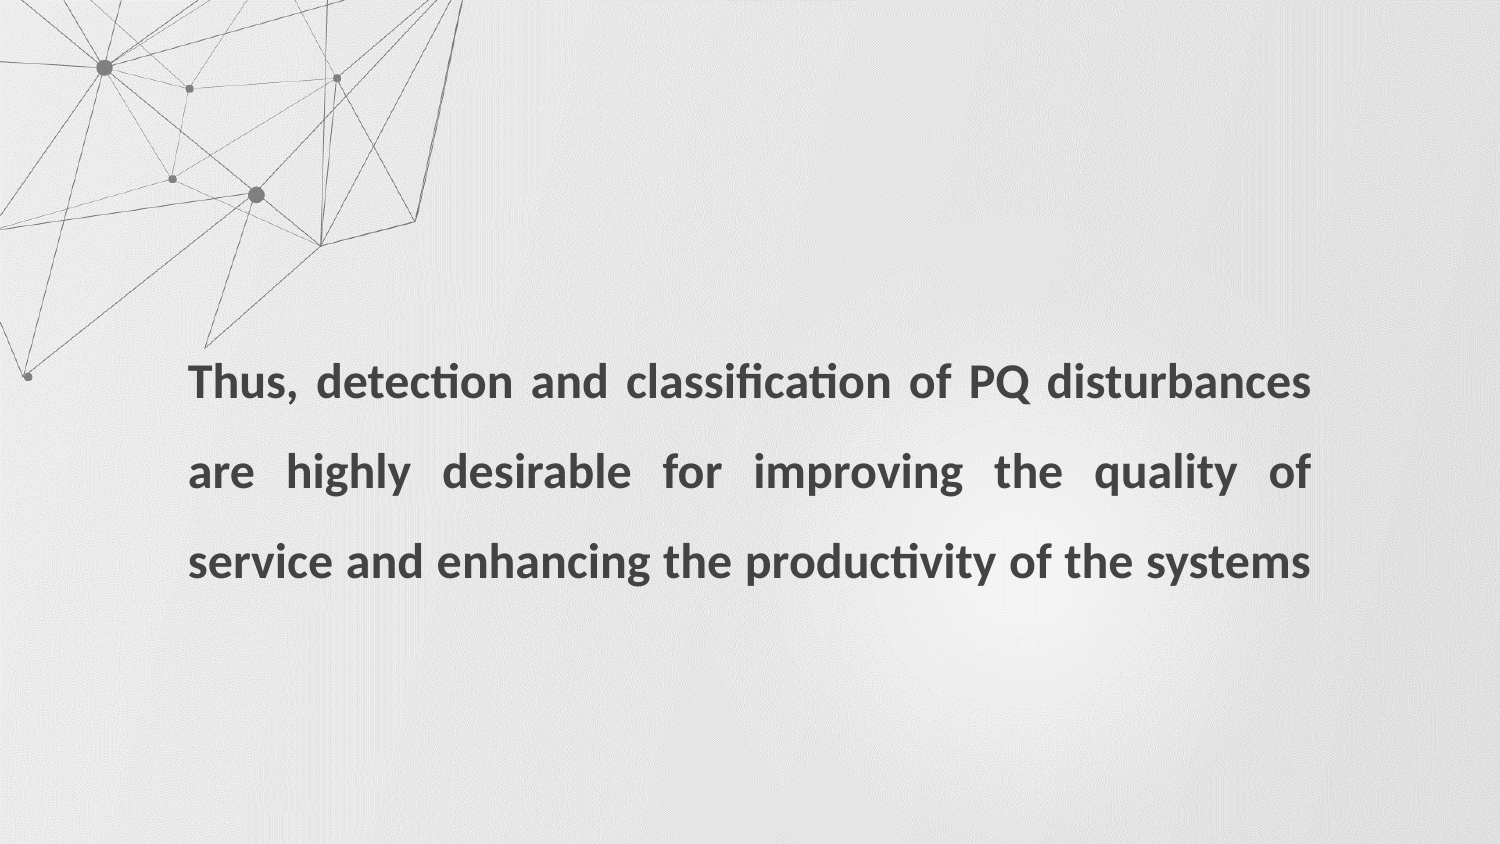

# Thus, detection and classification of PQ disturbances are highly desirable for improving the quality of service and enhancing the productivity of the systems